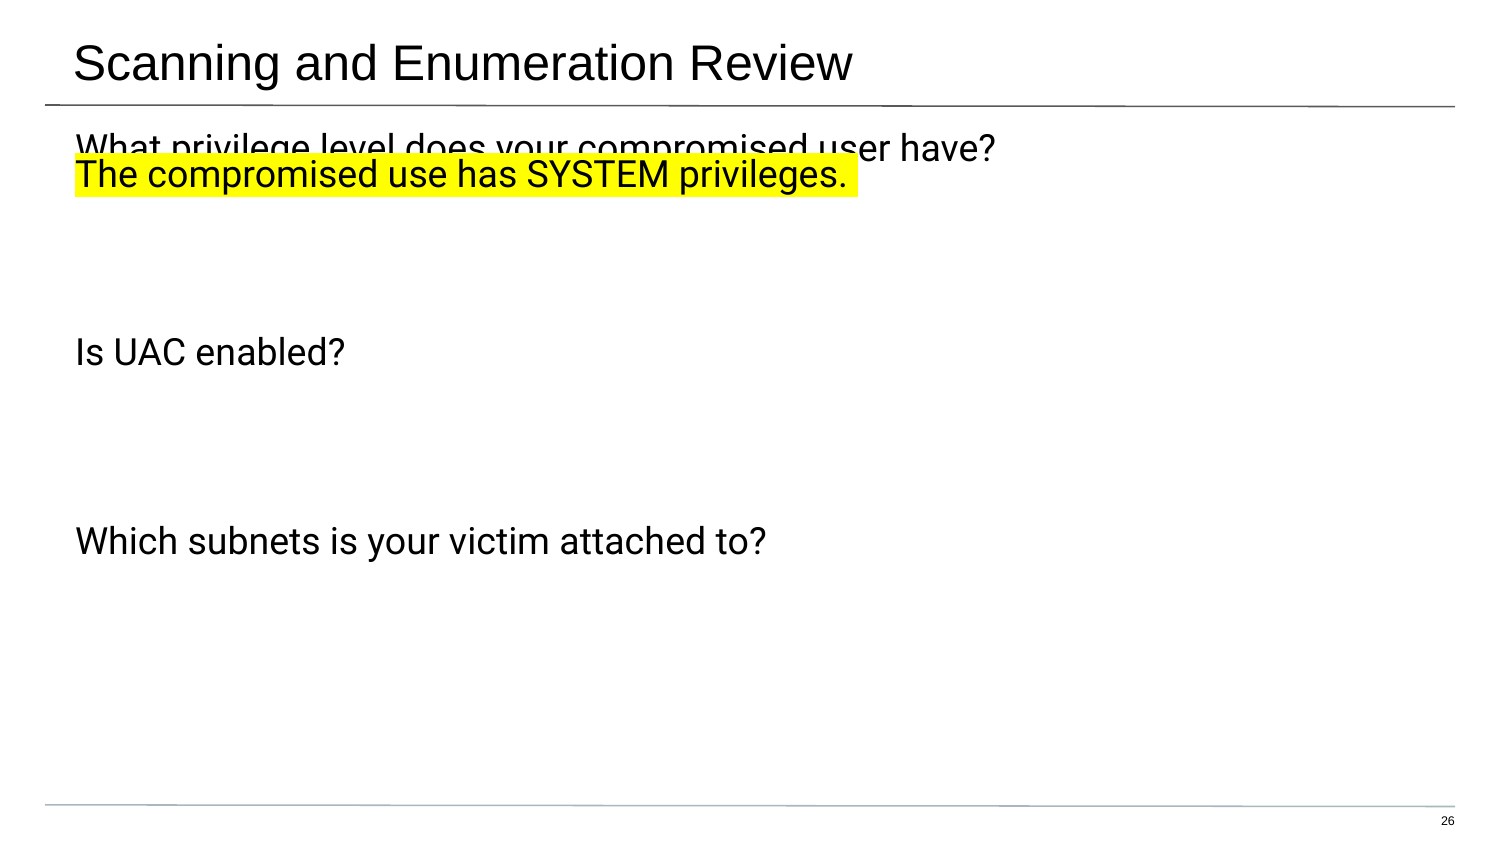

# Scanning and Enumeration Review
What privilege level does your compromised user have?
The compromised use has SYSTEM privileges.
Is UAC enabled?
Which subnets is your victim attached to?

26